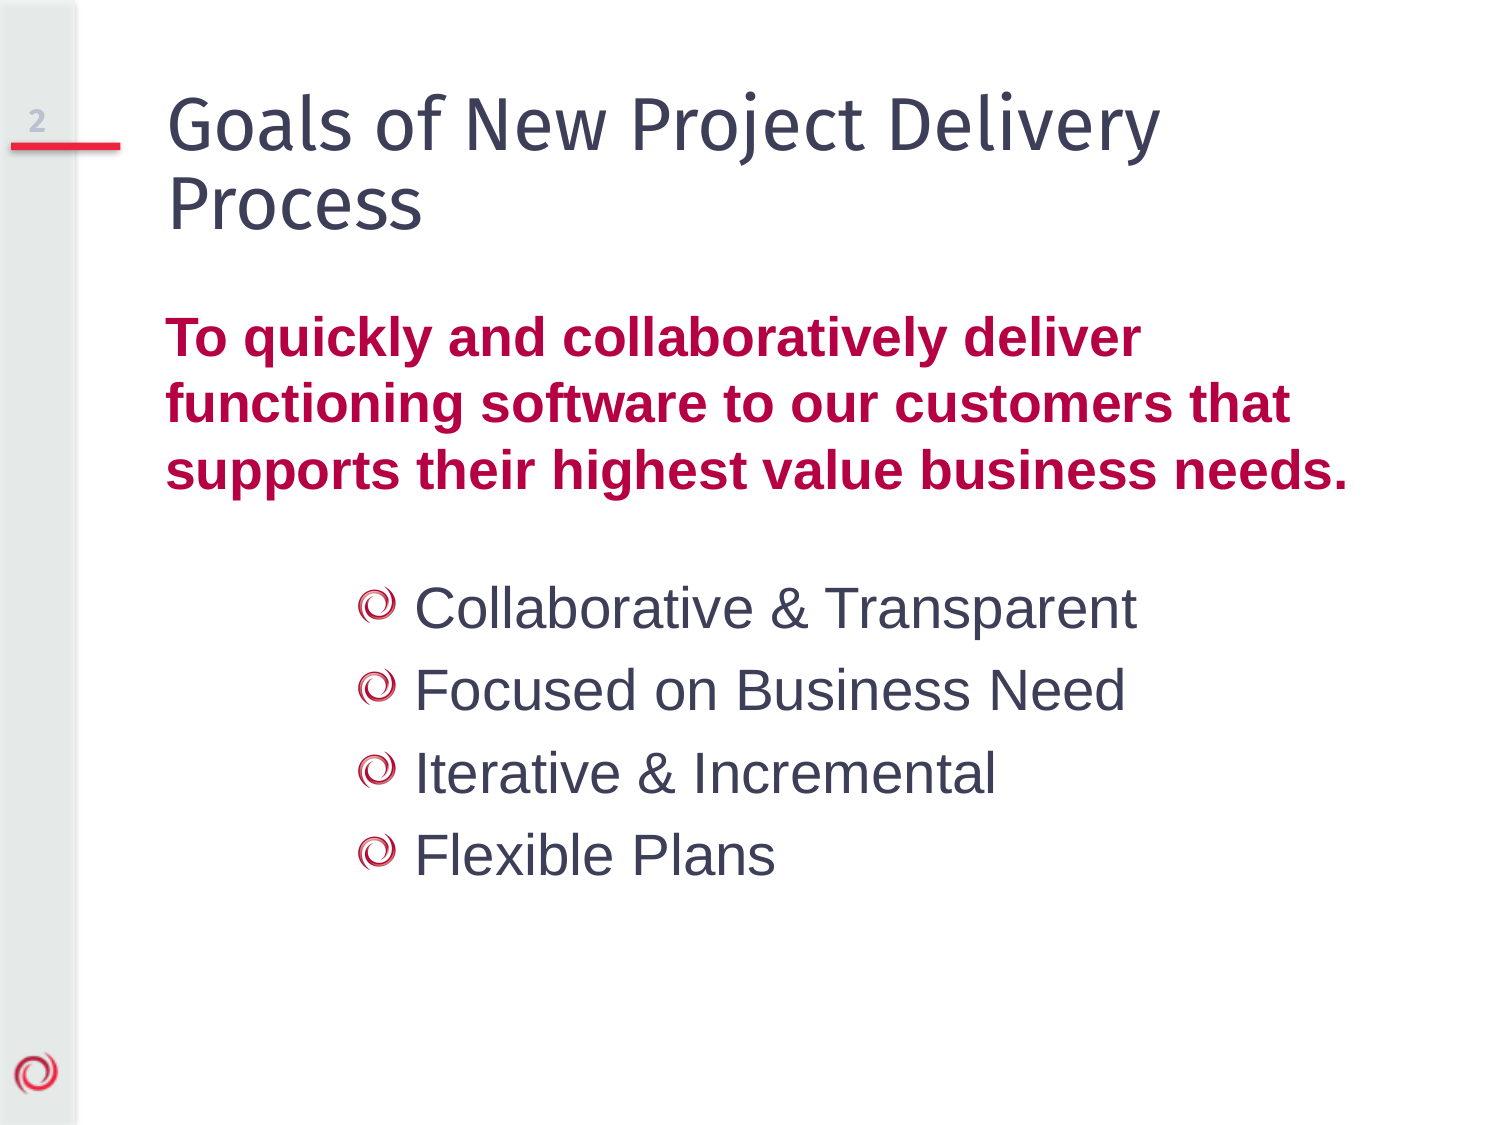

Goals of New Project Delivery Process
2
To quickly and collaboratively deliver functioning software to our customers that supports their highest value business needs.

Collaborative & Transparent
Focused on Business Need
Iterative & Incremental
Flexible Plans